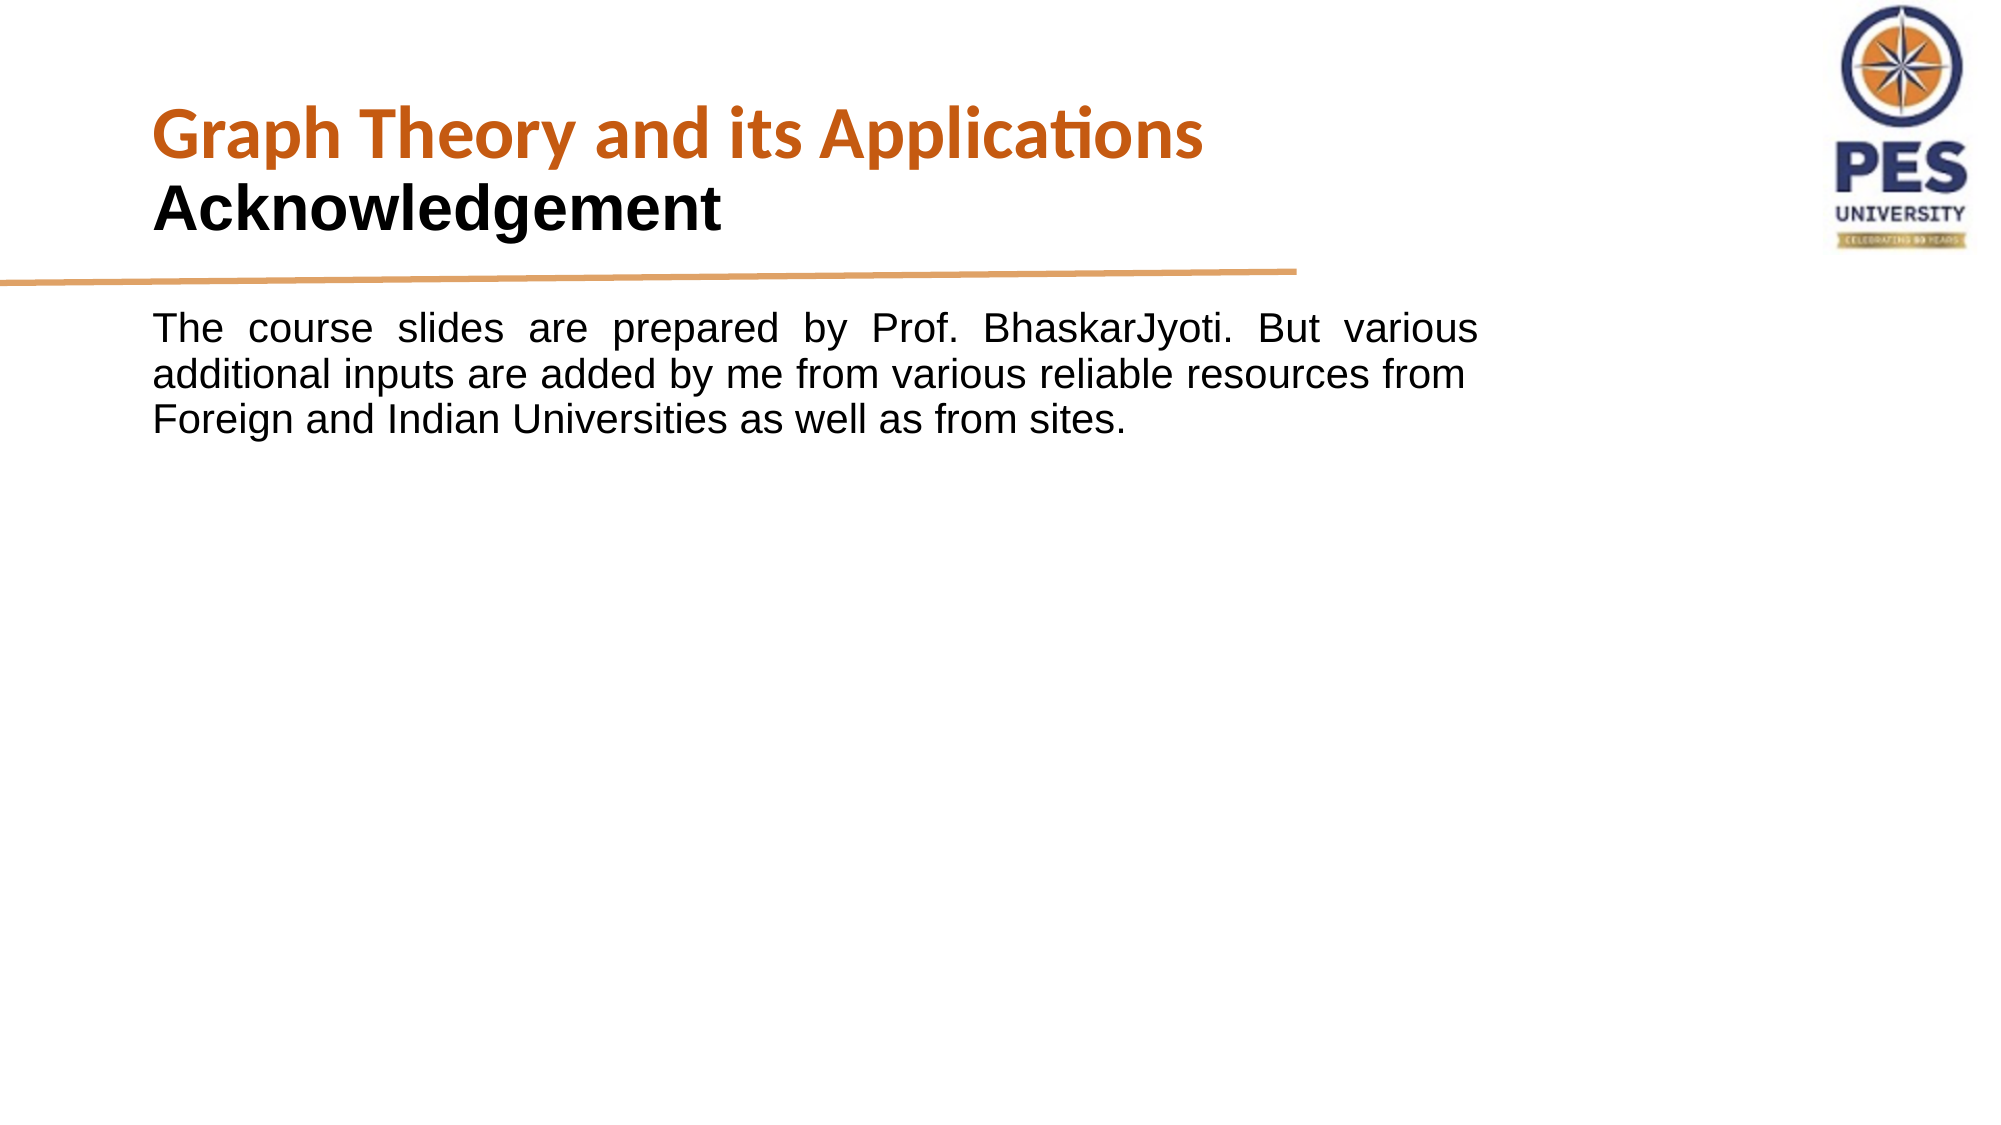

# Graph Theory and its Applications Acknowledgement
The course slides are prepared by Prof. BhaskarJyoti. But various additional inputs are added by me from various reliable resources from  Foreign and Indian Universities as well as from sites.